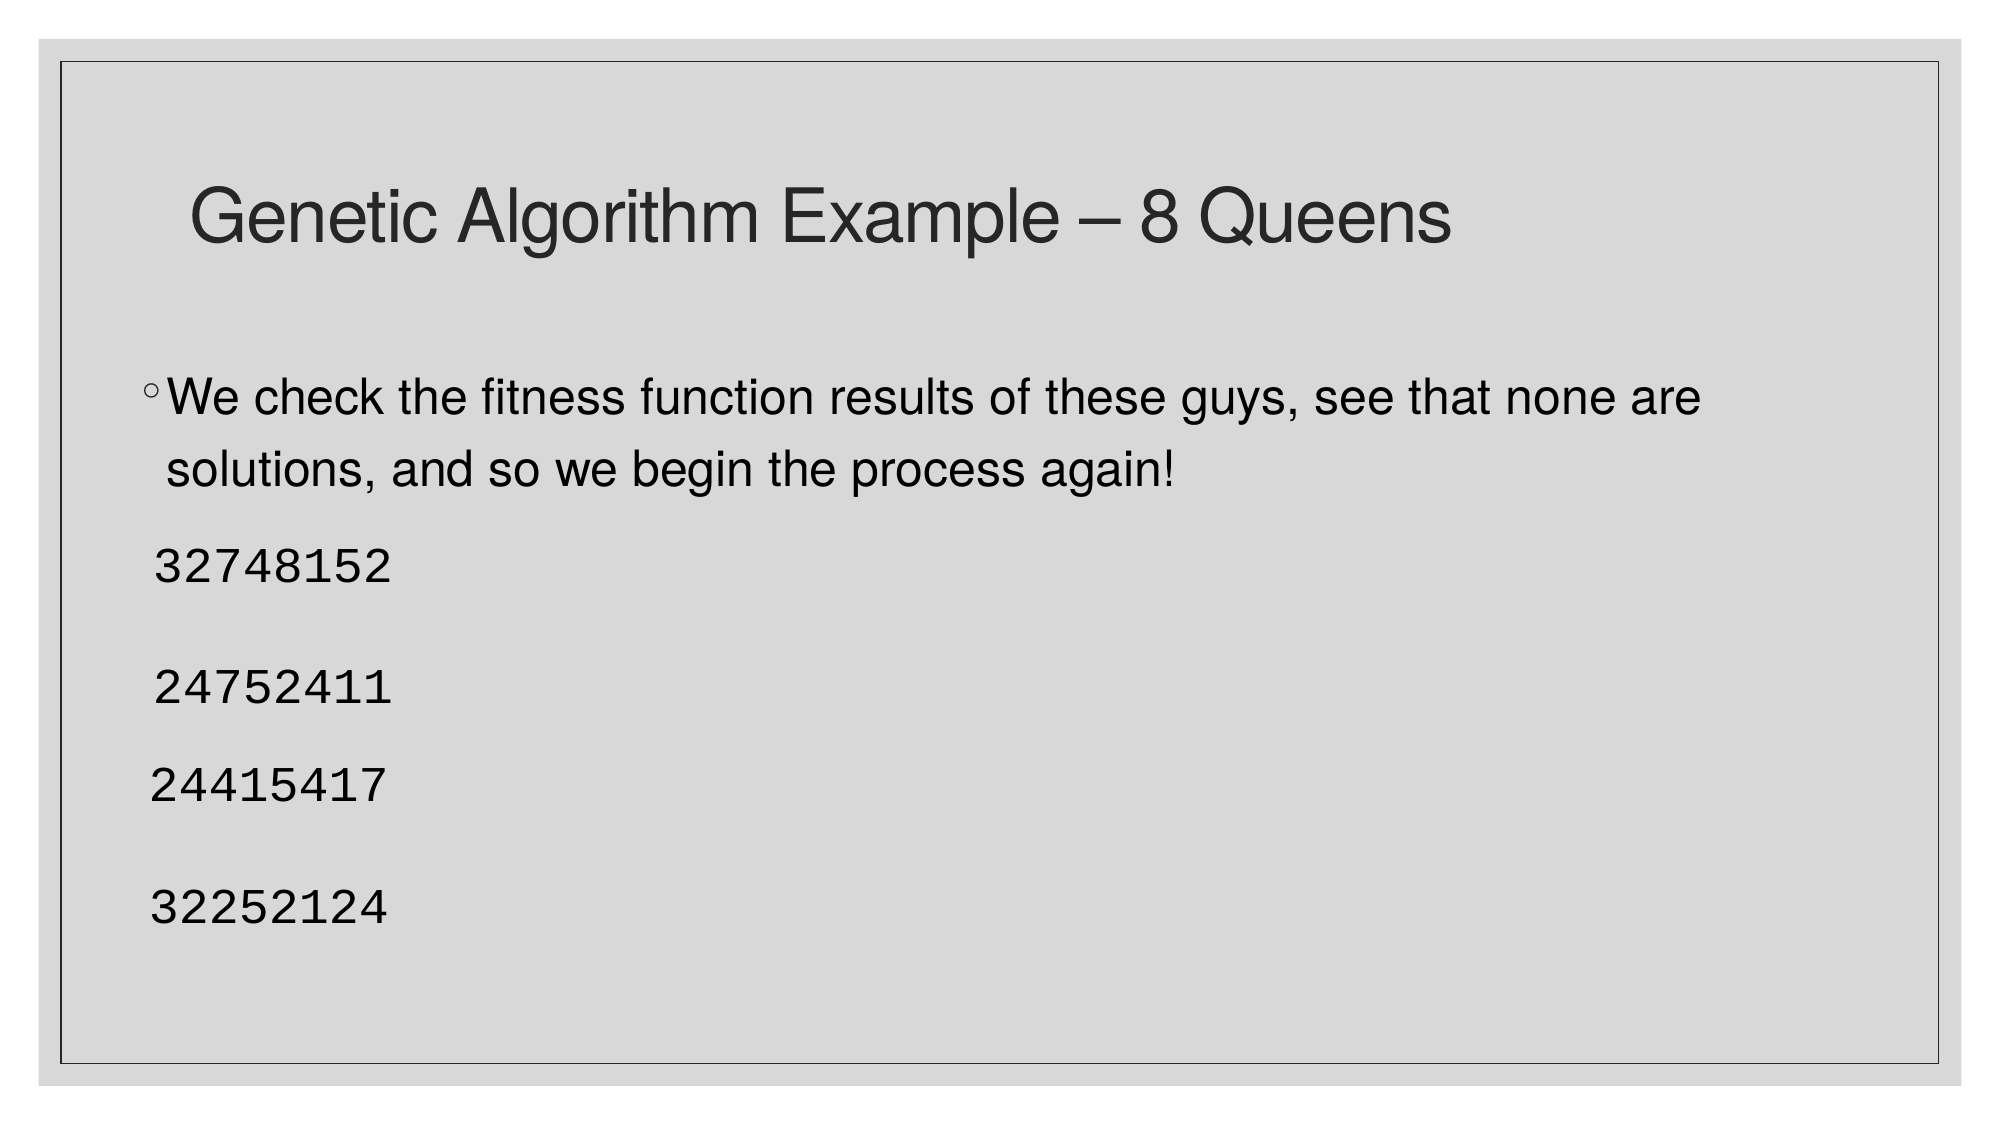

# Genetic Algorithm Example – 8 Queens
We check the fitness function results of these guys, see that none are solutions, and so we begin the process again!

32748152
24752411
24415417
32252124